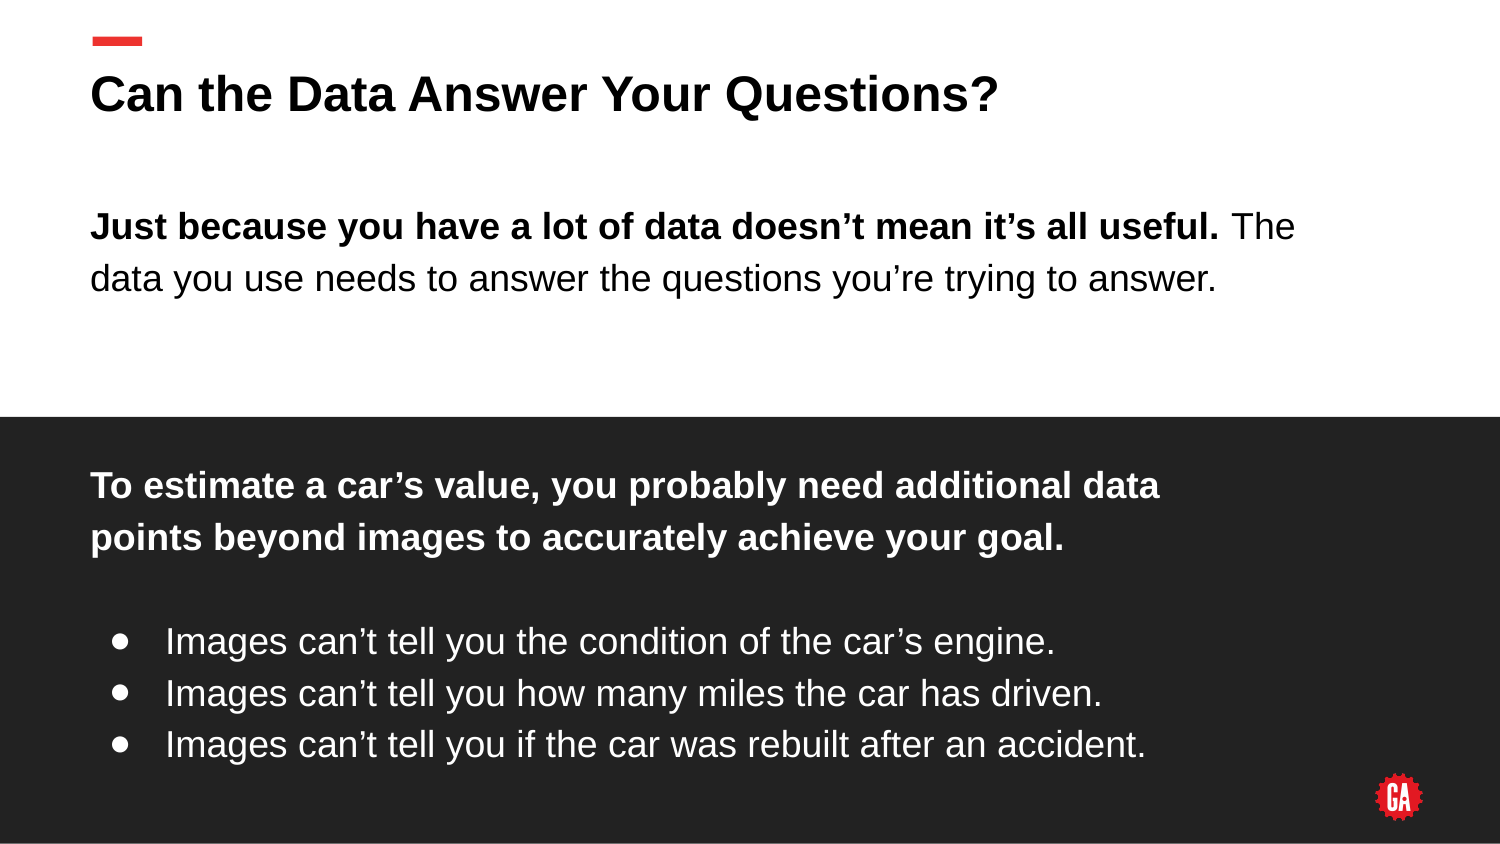

# Can the Data Answer Your Questions?
Just because you have a lot of data doesn’t mean it’s all useful. The data you use needs to answer the questions you’re trying to answer.
To estimate a car’s value, you probably need additional data points beyond images to accurately achieve your goal.

Images can’t tell you the condition of the car’s engine.
Images can’t tell you how many miles the car has driven.
Images can’t tell you if the car was rebuilt after an accident.